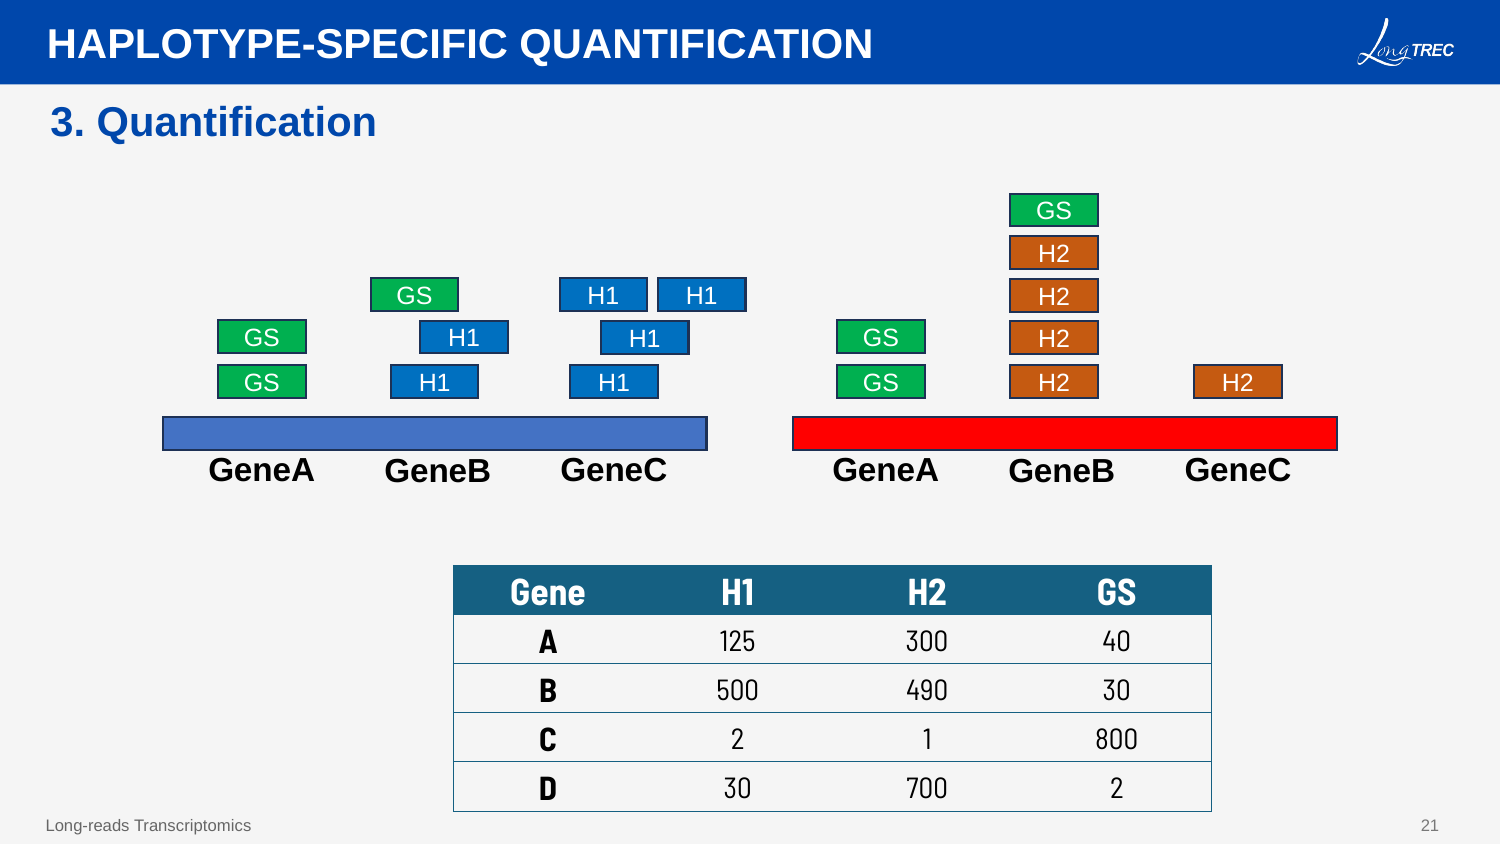

HAPLOTYPE-SPECIFIC QUANTIFICATION
3. Quantification
GS
H2
H1
H1
GS
H2
GS
GS
H1
H2
H1
H2
H2
H1
H1
GS
GS

GeneA
GeneC
GeneA
GeneC
GeneB
GeneB
| Gene | H1 | H2 | GS |
| --- | --- | --- | --- |
| A | 125 | 300 | 40 |
| B | 500 | 490 | 30 |
| C | 2 | 1 | 800 |
| D | 30 | 700 | 2 |
21